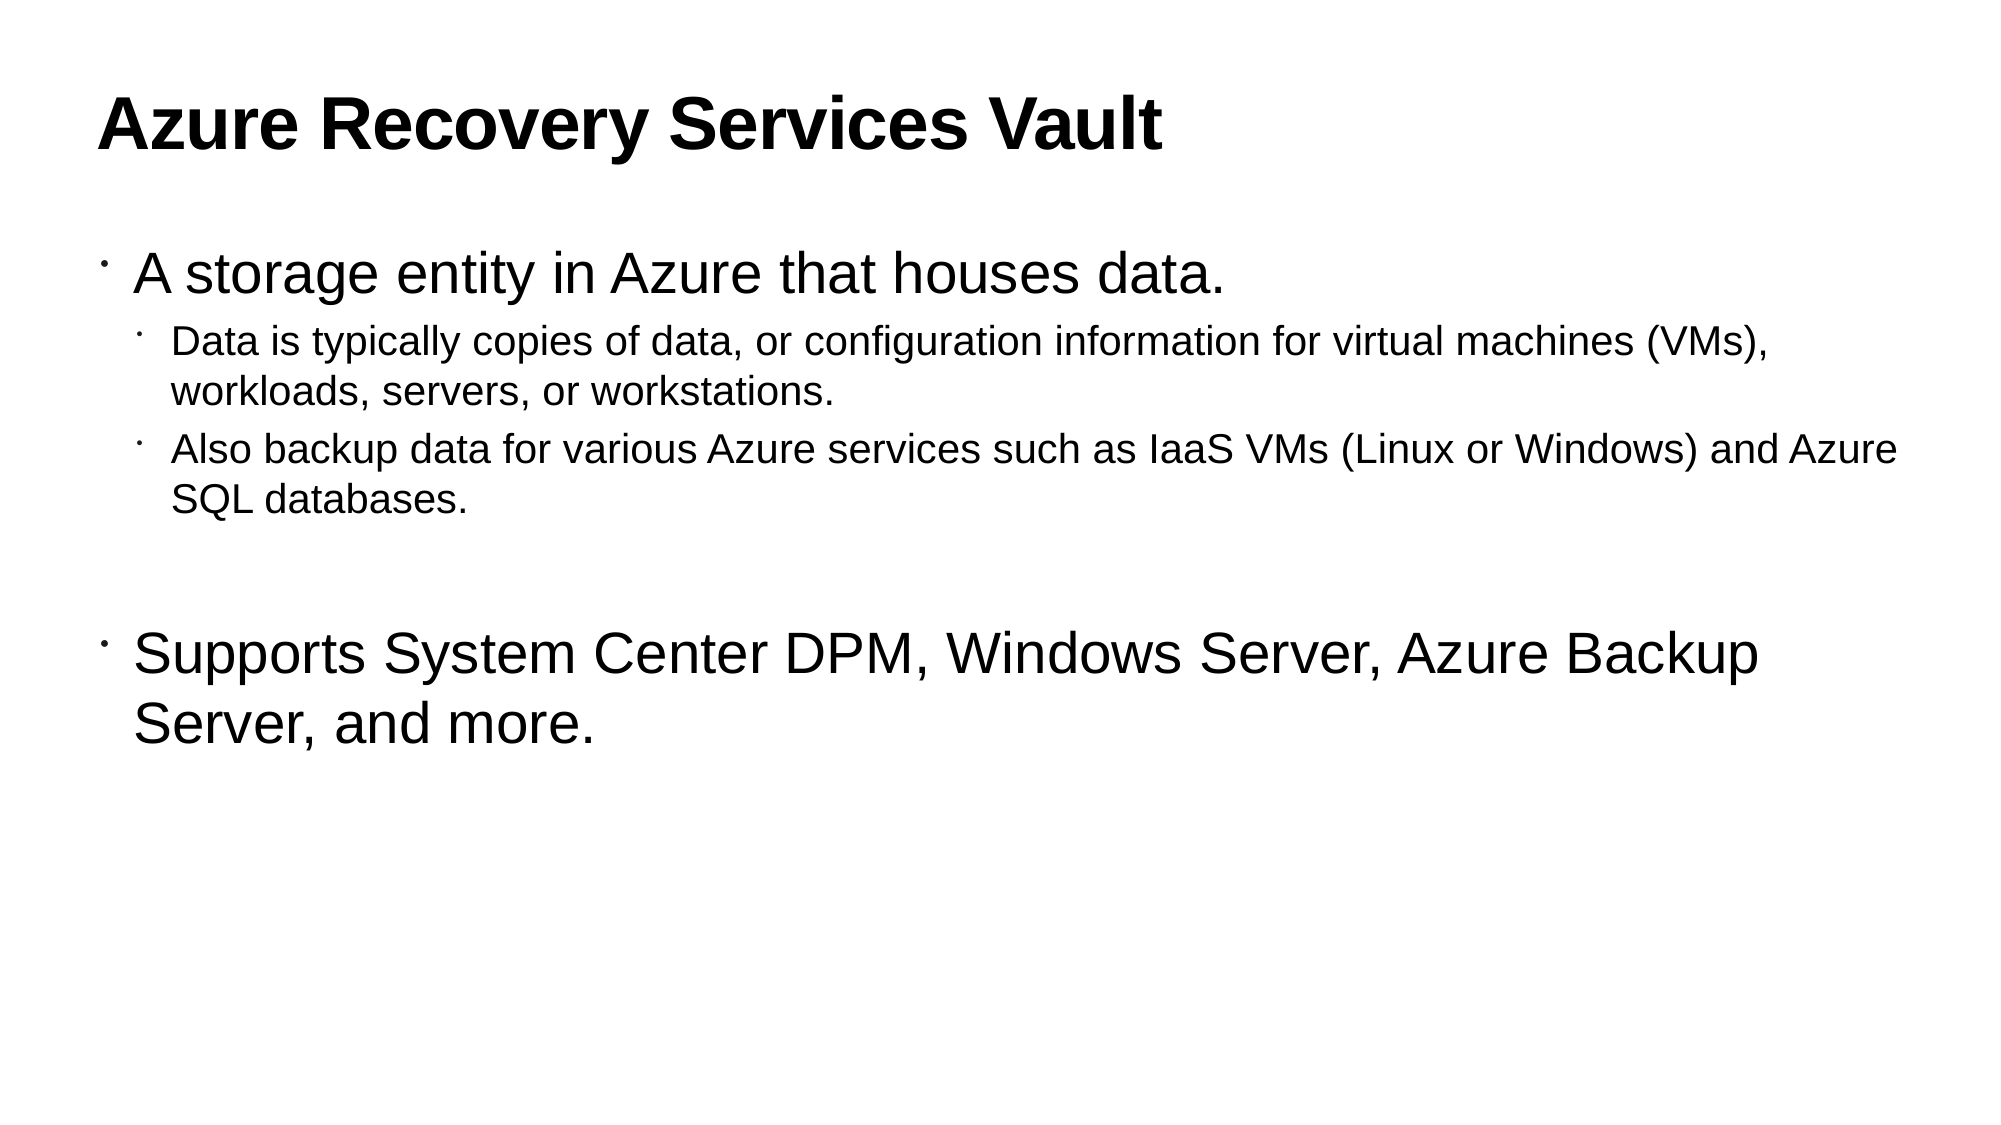

# Azure Recovery Services Vault
A storage entity in Azure that houses data.
Data is typically copies of data, or configuration information for virtual machines (VMs), workloads, servers, or workstations.
Also backup data for various Azure services such as IaaS VMs (Linux or Windows) and Azure SQL databases.

Supports System Center DPM, Windows Server, Azure Backup Server, and more.